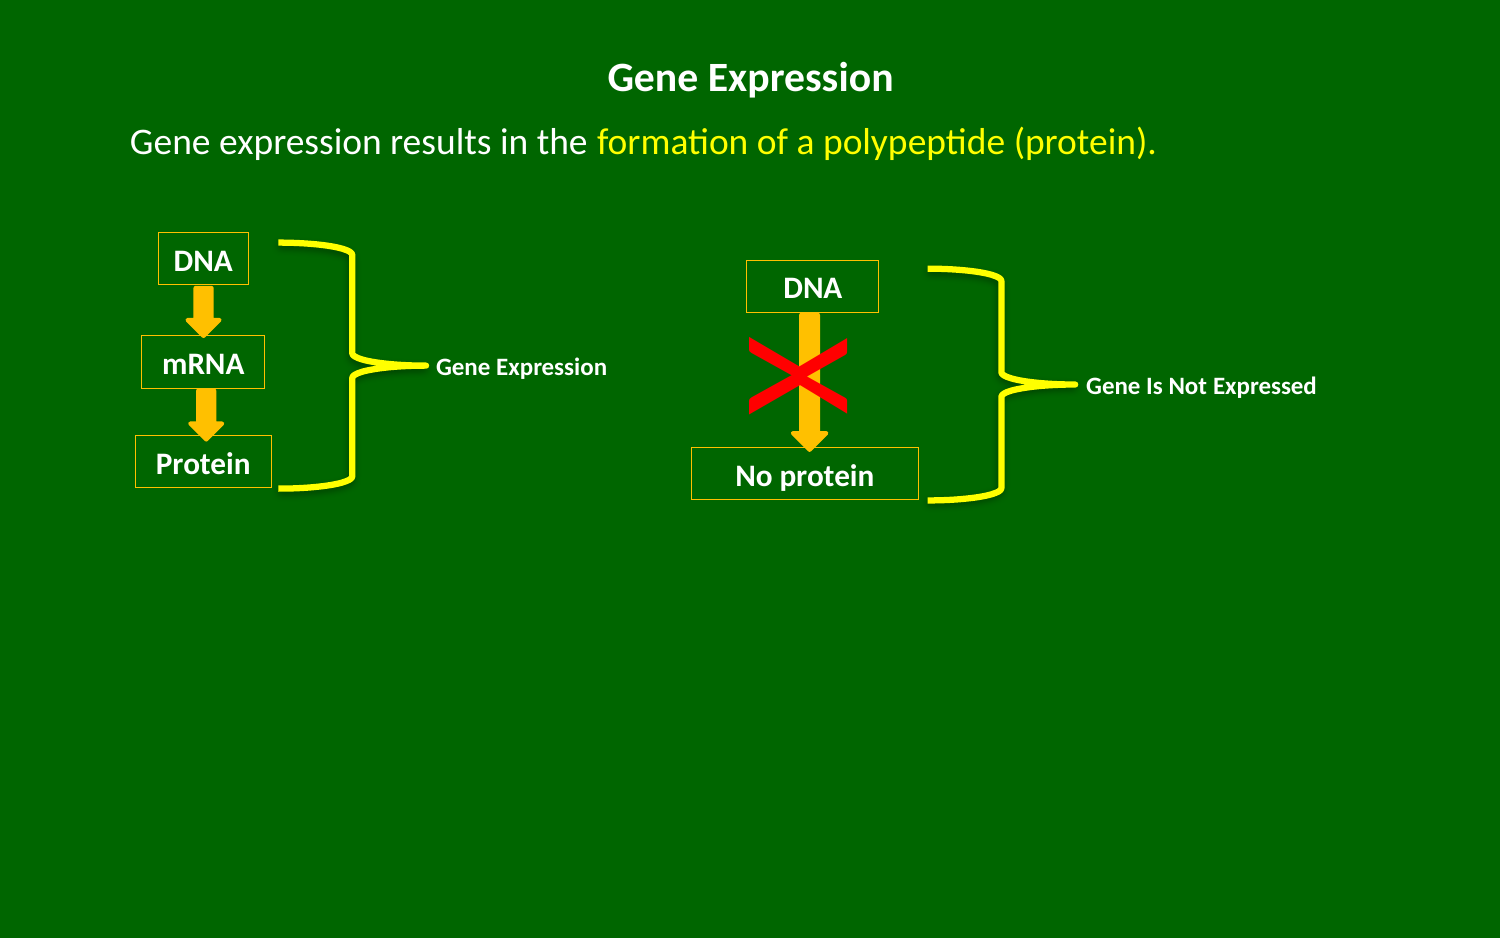

# Gene Expression
Gene expression results in the formation of a polypeptide (protein).
DNA

Gene Expression
DNA

X

Gene Is Not Expressed
mRNA

Protein
No protein